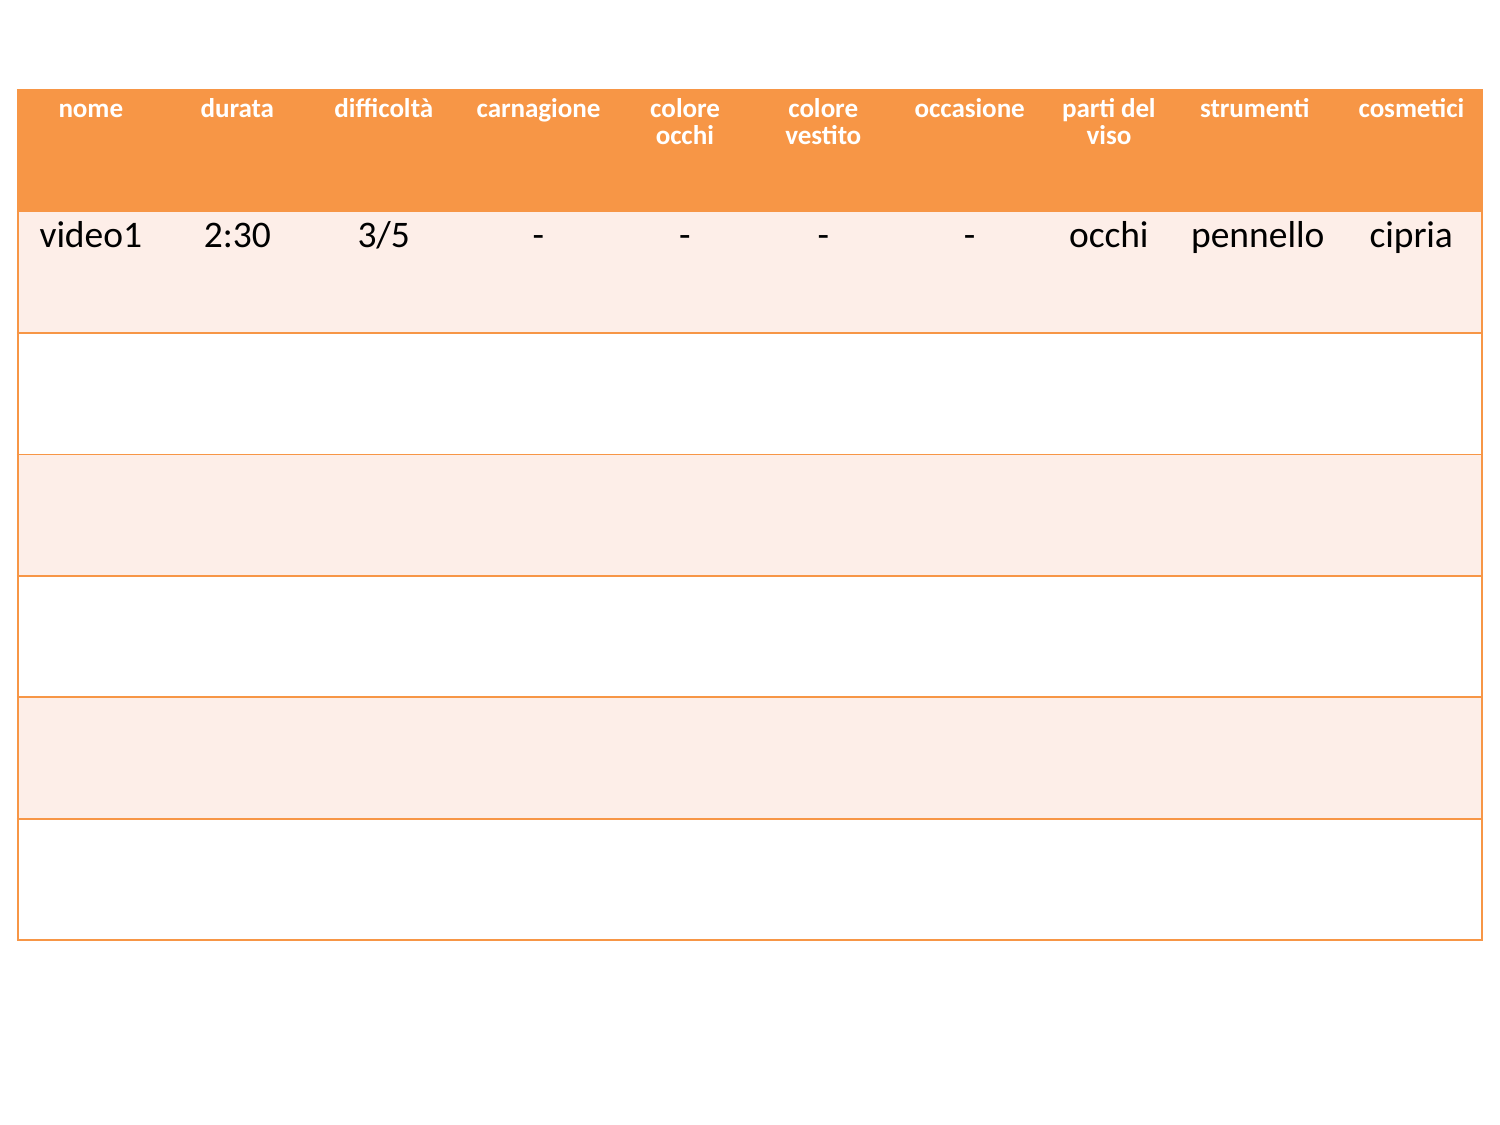

| nome | durata | difficoltà | carnagione | colore occhi | colore vestito | occasione | parti del viso | strumenti | cosmetici |
| --- | --- | --- | --- | --- | --- | --- | --- | --- | --- |
| video1 | 2:30 | 3/5 | - | - | - | - | occhi | pennello | cipria |
|  |  |  |  |  |  |  |  |  |  |
|  |  |  |  |  |  |  |  |  |  |
|  |  |  |  |  |  |  |  |  |  |
|  |  |  |  |  |  |  |  |  |  |
|  |  |  |  |  |  |  |  |  |  |